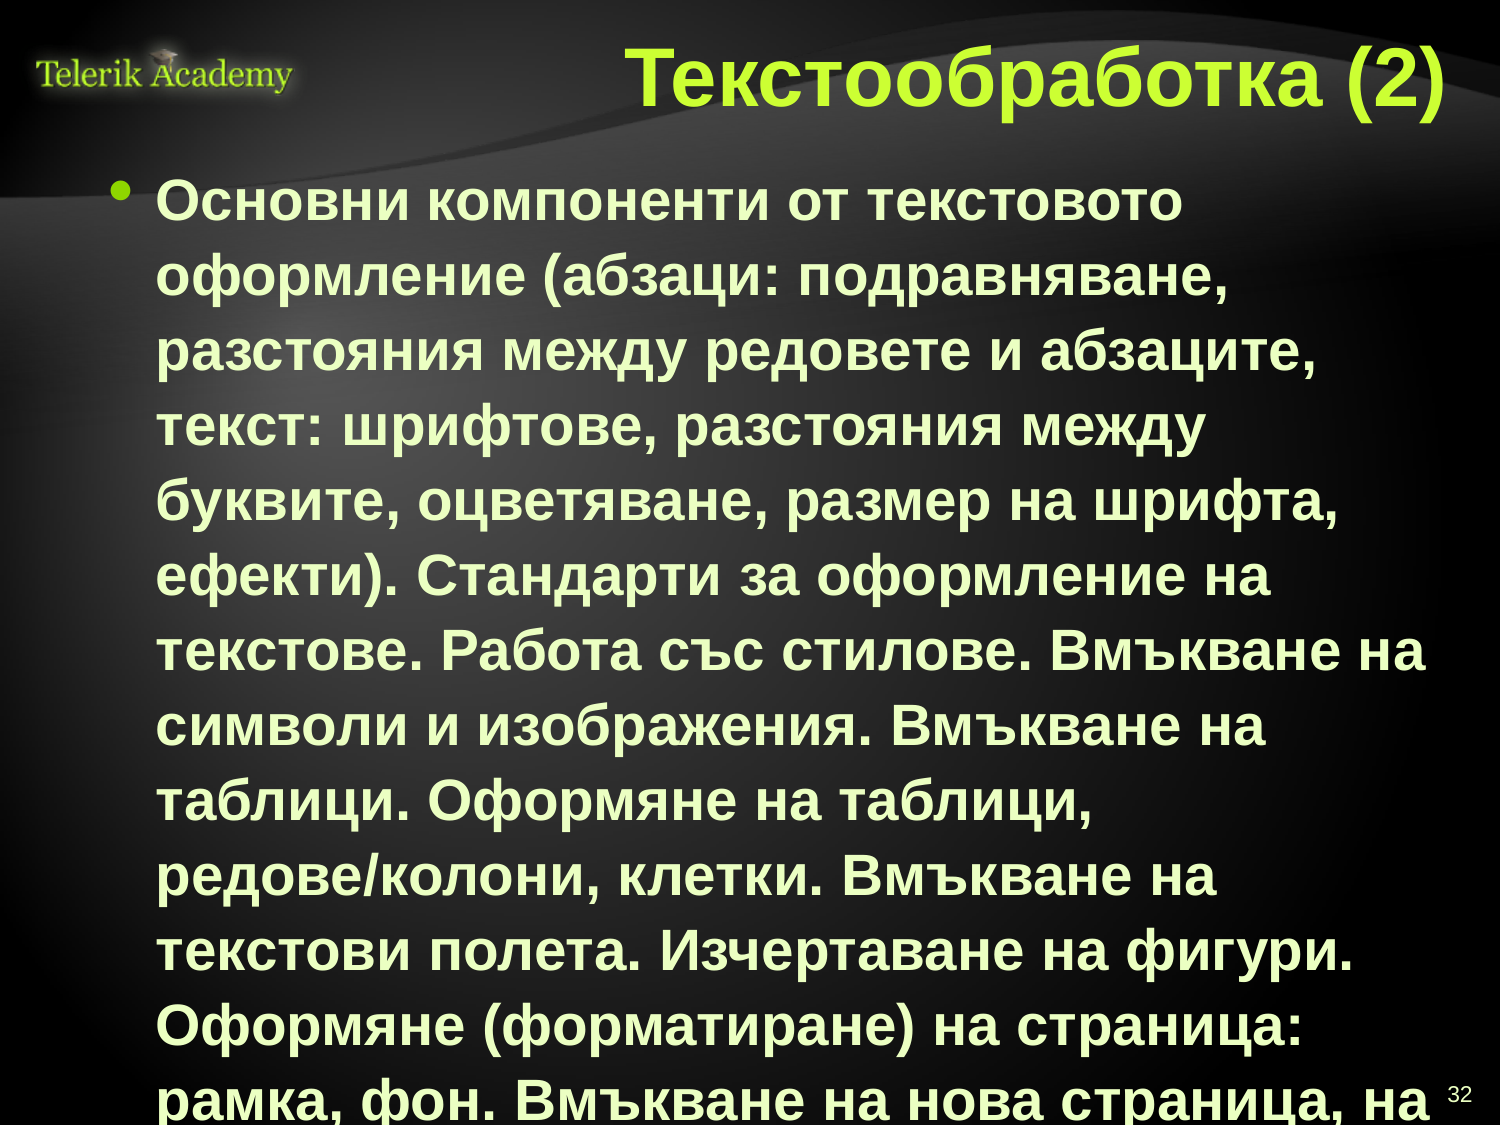

# Текстообработка (2)
Основни компоненти от текстовото оформление (абзаци: подравняване, разстояния между редовете и абзаците, текст: шрифтове, разстояния между буквите, оцветяване, размер на шрифта, ефекти). Стандарти за оформление на текстове. Работа със стилове. Вмъкване на символи и изображения. Вмъкване на таблици. Оформяне на таблици, редове/колони, клетки. Вмъкване на текстови полета. Изчертаване на фигури. Оформяне (форматиране) на страница: рамка, фон. Вмъкване на нова страница, на секция, номериране, съдържание.
32